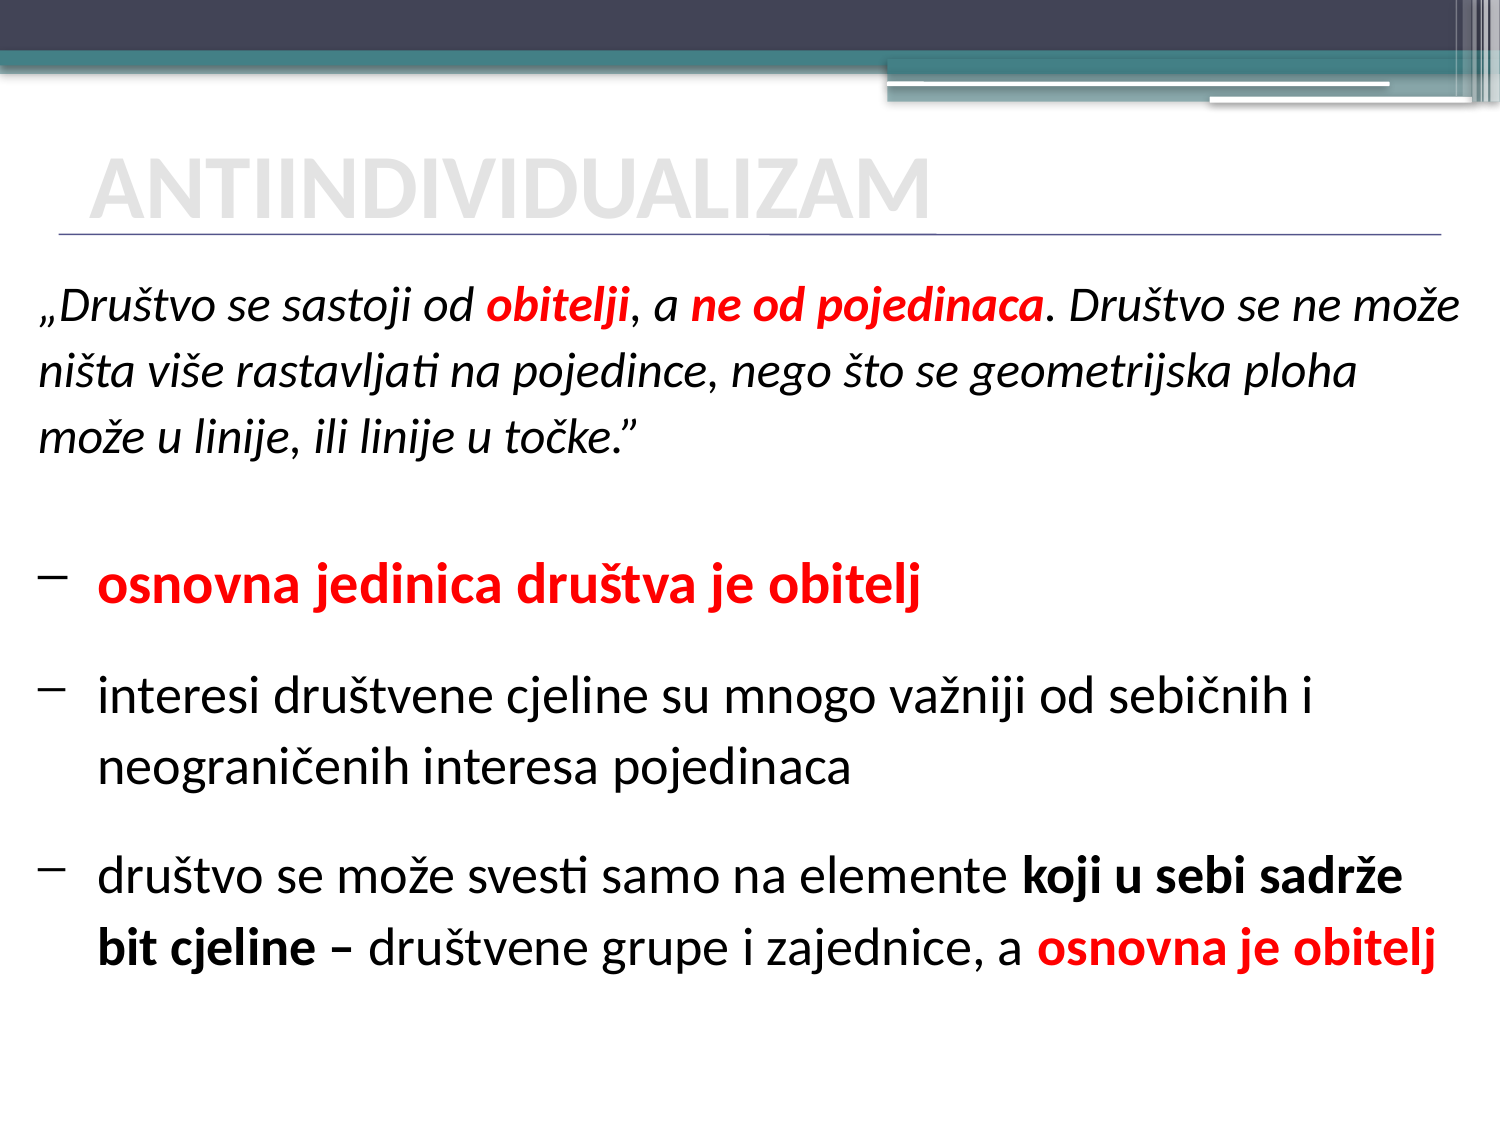

ANTIINDIVIDUALIZAM
„Društvo se sastoji od obitelji, a ne od pojedinaca. Društvo se ne može ništa više rastavljati na pojedince, nego što se geometrijska ploha može u linije, ili linije u točke.”
osnovna jedinica društva je obitelj
interesi društvene cjeline su mnogo važniji od sebičnih i neograničenih interesa pojedinaca
društvo se može svesti samo na elemente koji u sebi sadrže bit cjeline – društvene grupe i zajednice, a osnovna je obitelj